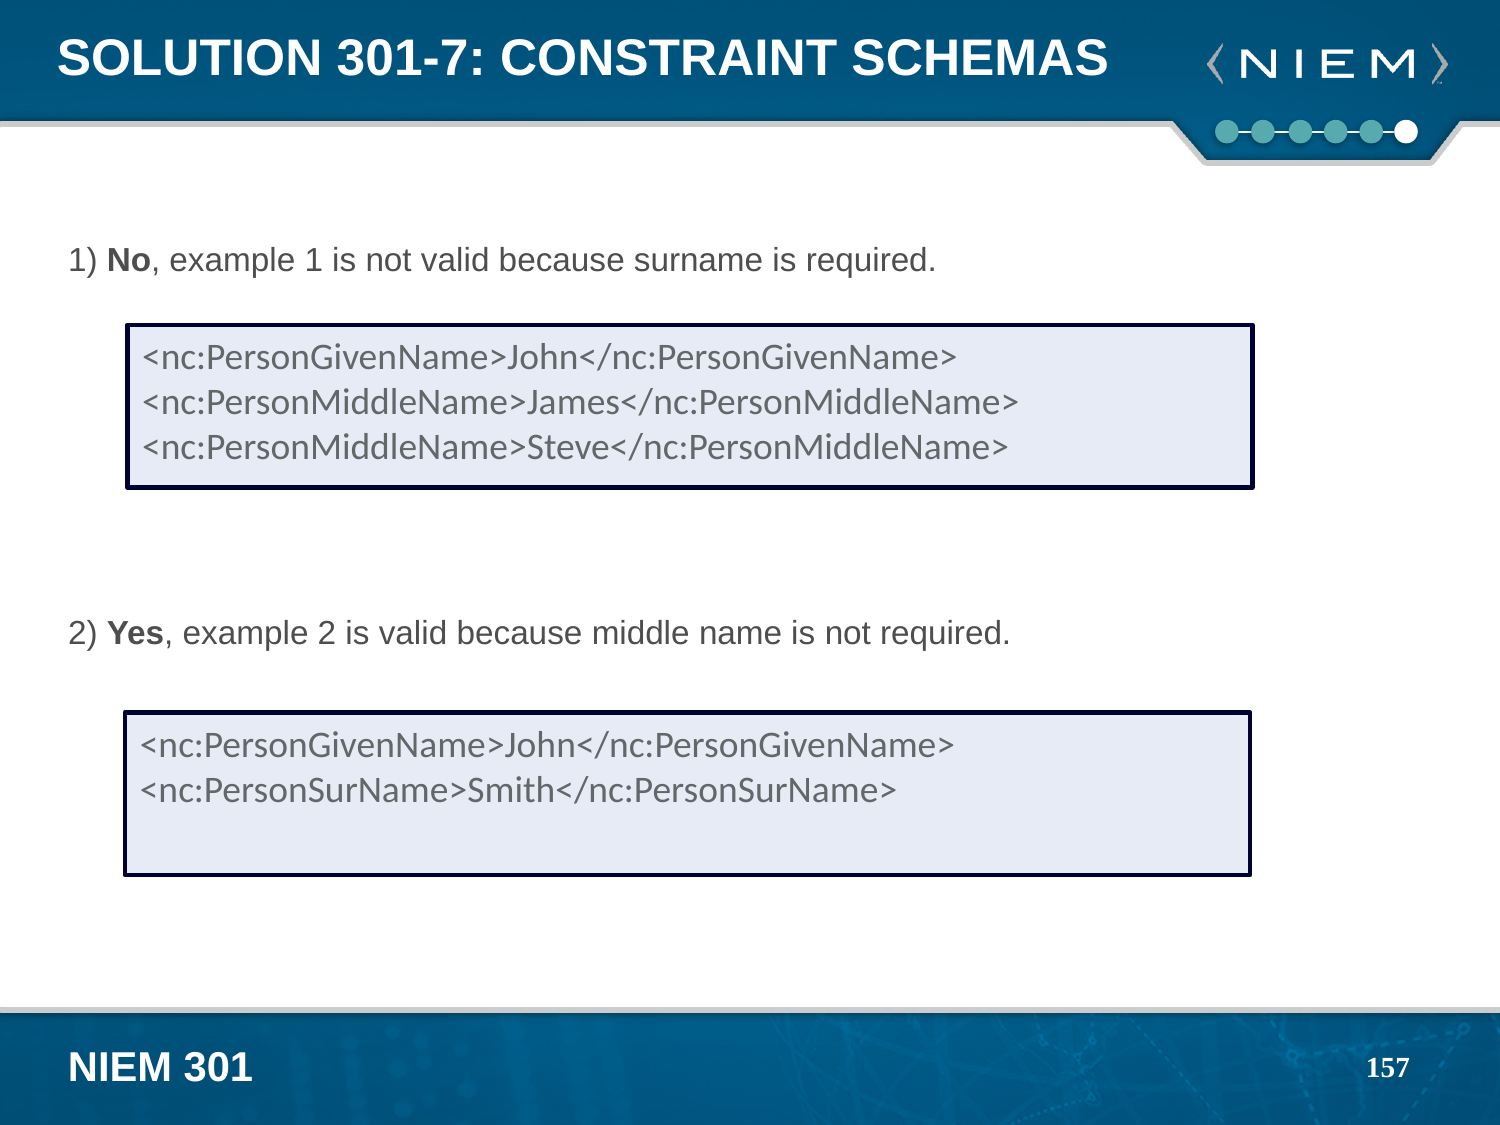

# Solution 301-7: Constraint Schemas

1) No, example 1 is not valid because surname is required.

2) Yes, example 2 is valid because middle name is not required.
<nc:PersonGivenName>John</nc:PersonGivenName>
<nc:PersonMiddleName>James</nc:PersonMiddleName>
<nc:PersonMiddleName>Steve</nc:PersonMiddleName>
<nc:PersonGivenName>John</nc:PersonGivenName>
<nc:PersonSurName>Smith</nc:PersonSurName>
157